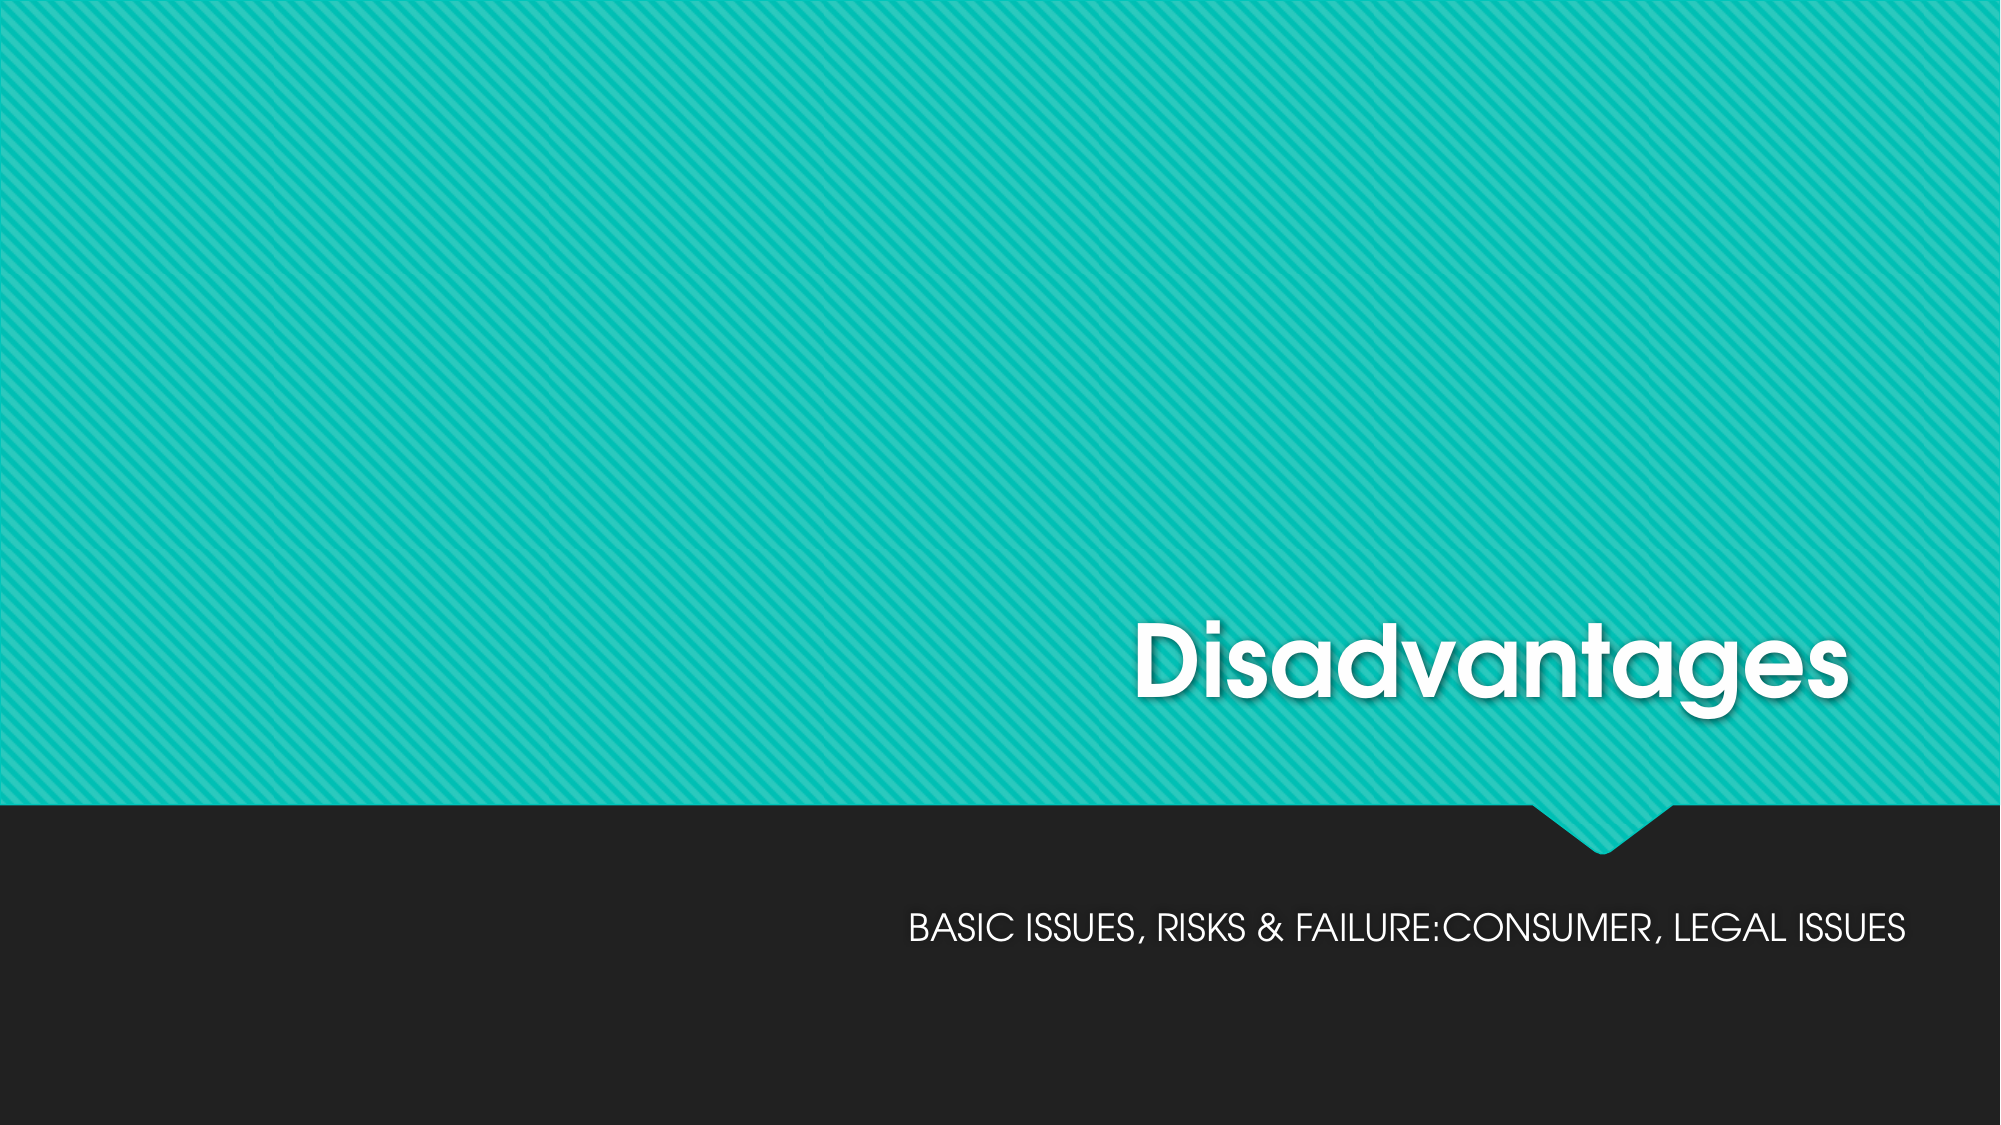

# Disadvantages
BASIC ISSUES, RISKS & FAILURE:CONSUMER, LEGAL ISSUES